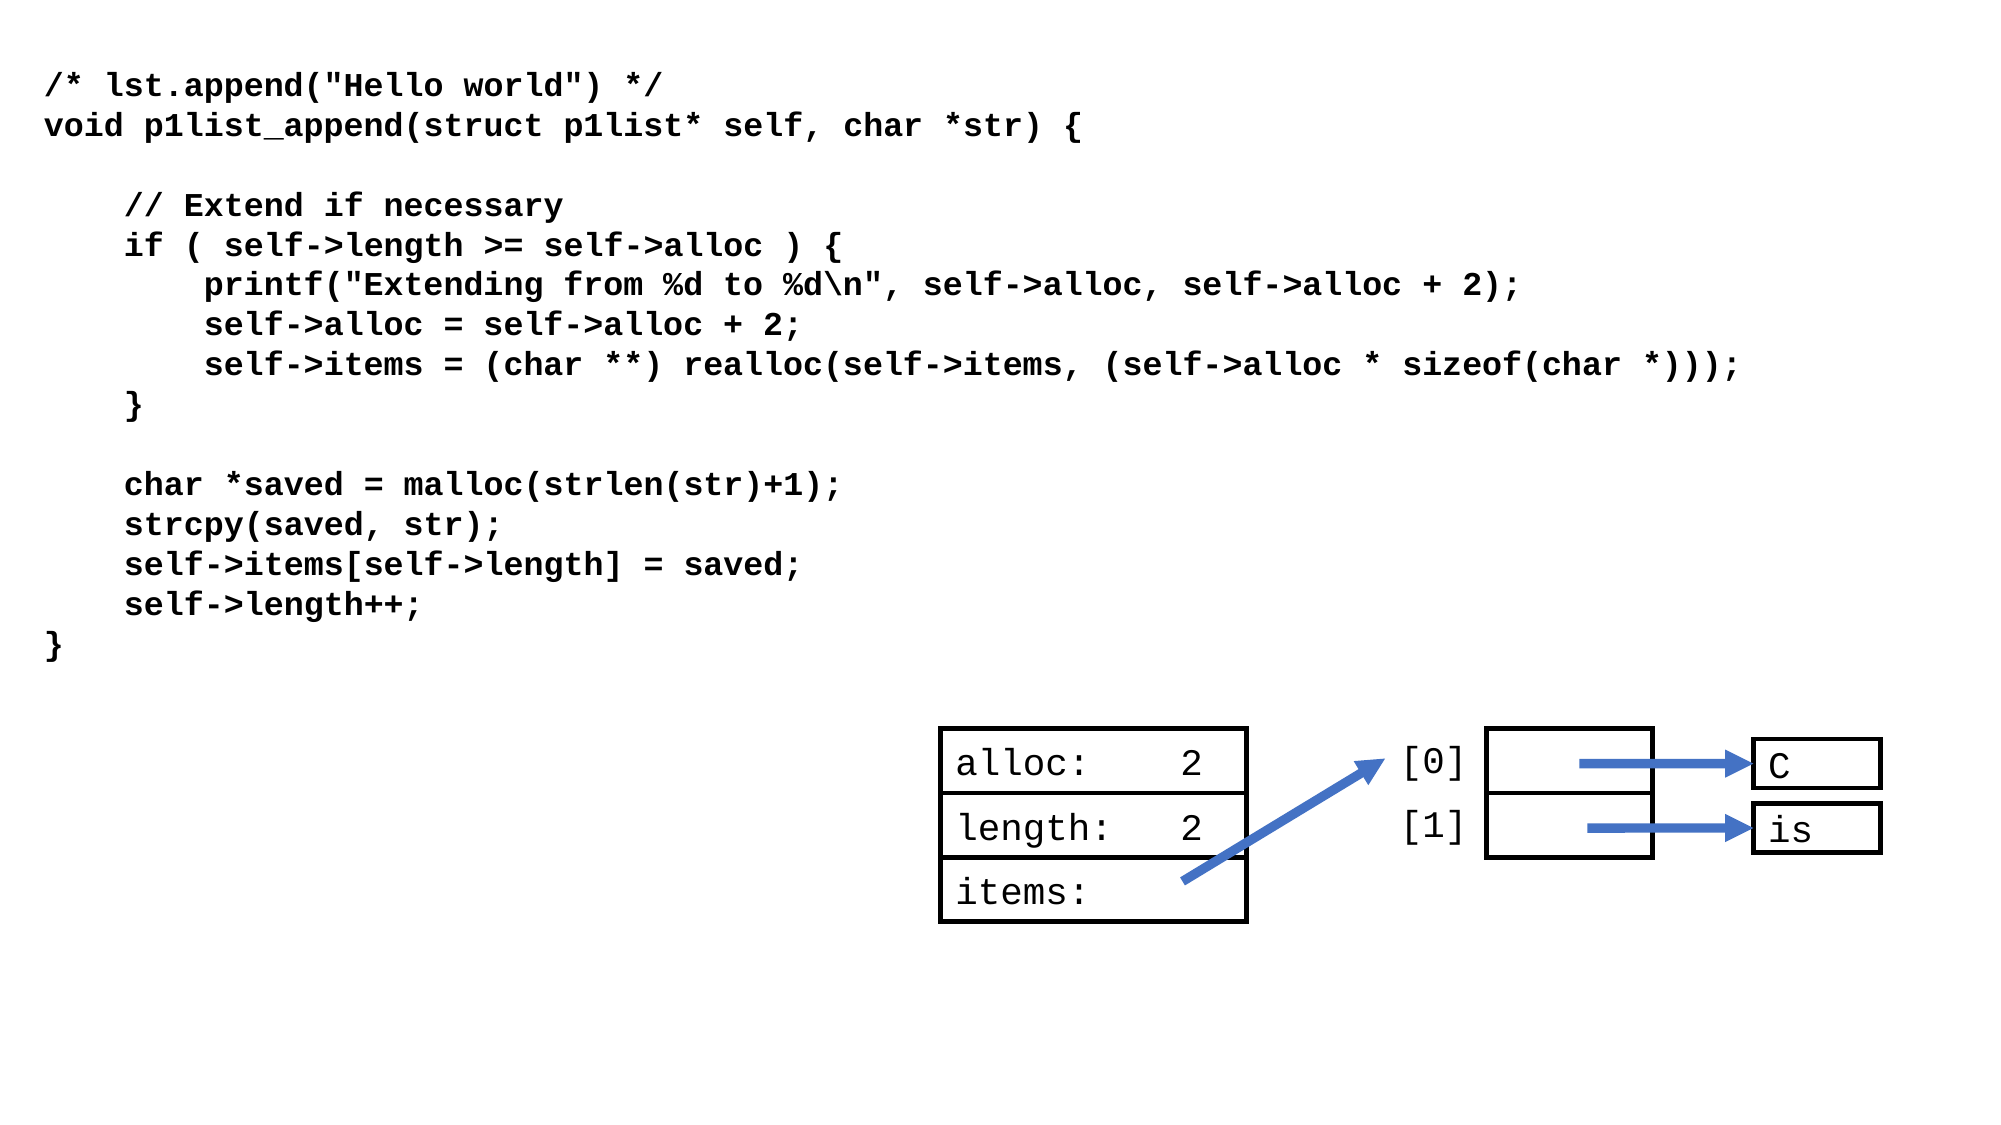

/* lst.append("Hello world") */
void p1list_append(struct p1list* self, char *str) {

    // Extend if necessary
    if ( self->length >= self->alloc ) {
        printf("Extending from %d to %d\n", self->alloc, self->alloc + 2);
        self->alloc = self->alloc + 2;
        self->items = (char **) realloc(self->items, (self->alloc * sizeof(char *)));
    }

    char *saved = malloc(strlen(str)+1);
    strcpy(saved, str);
    self->items[self->length] = saved;
    self->length++;
}
[0]

alloc:    2
C
[1]

length:   2
is
items: